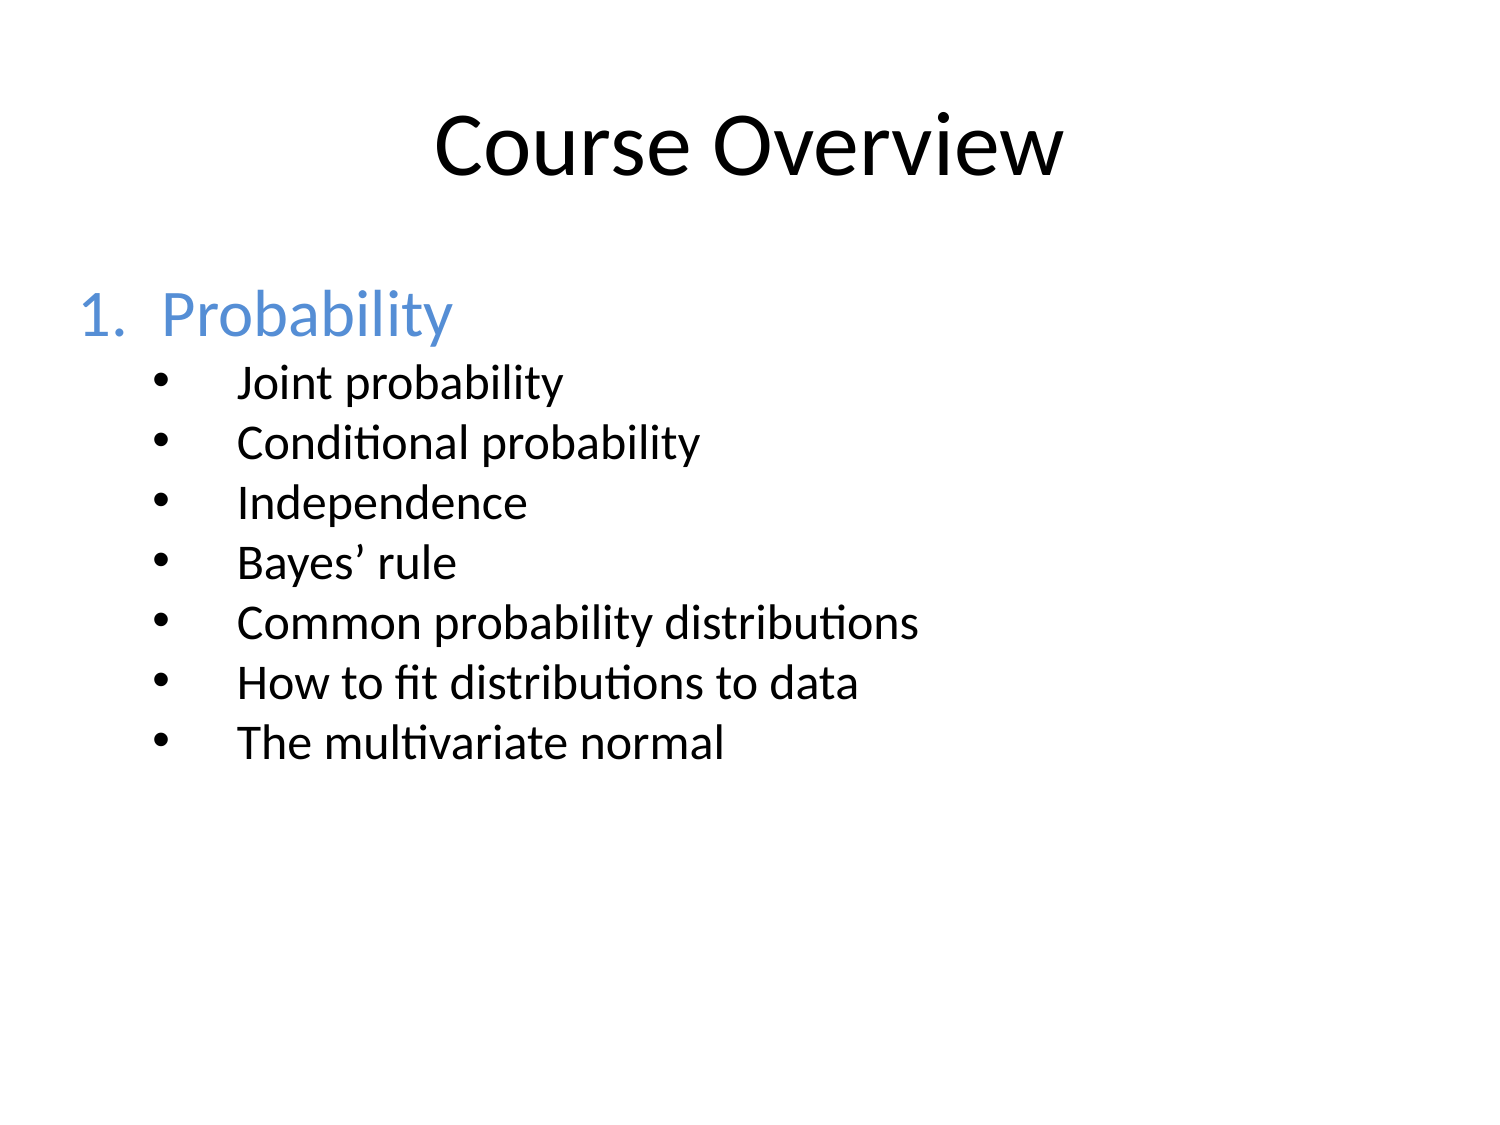

# Course Overview
Probability
Joint probability
Conditional probability
Independence
Bayes’ rule
Common probability distributions
How to fit distributions to data
The multivariate normal